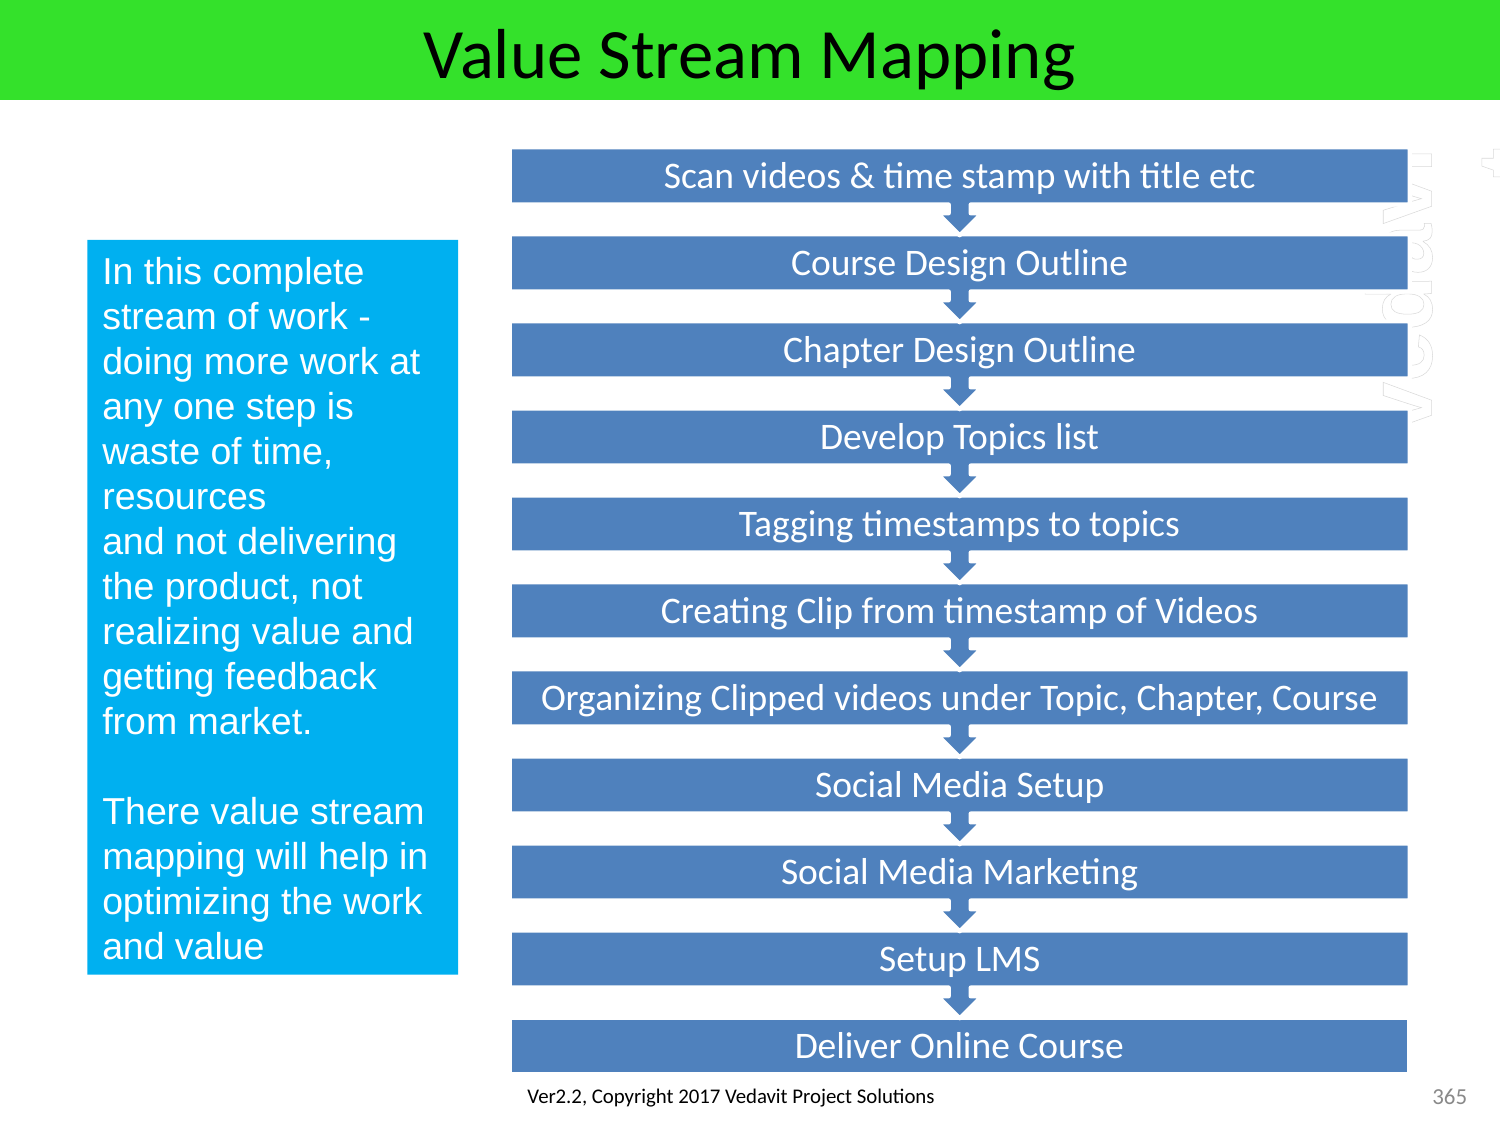

# Value Stream Mapping

Deliver Online Course
Setup LMS
Social Media Marketing
Social Media Setup
Organizing Clipped videos under Topic, Chapter, Course
Creating Clip from timestamp of Videos
Tagging timestamps to topics
Develop Topics list
Chapter Design Outline
Course Design Outline
Scan videos & time stamp with title etc
In this complete stream of work - doing more work at any one step is
waste of time, resources
and not delivering the product, not realizing value and getting feedback from market.

There value stream mapping will help in optimizing the work and value
365